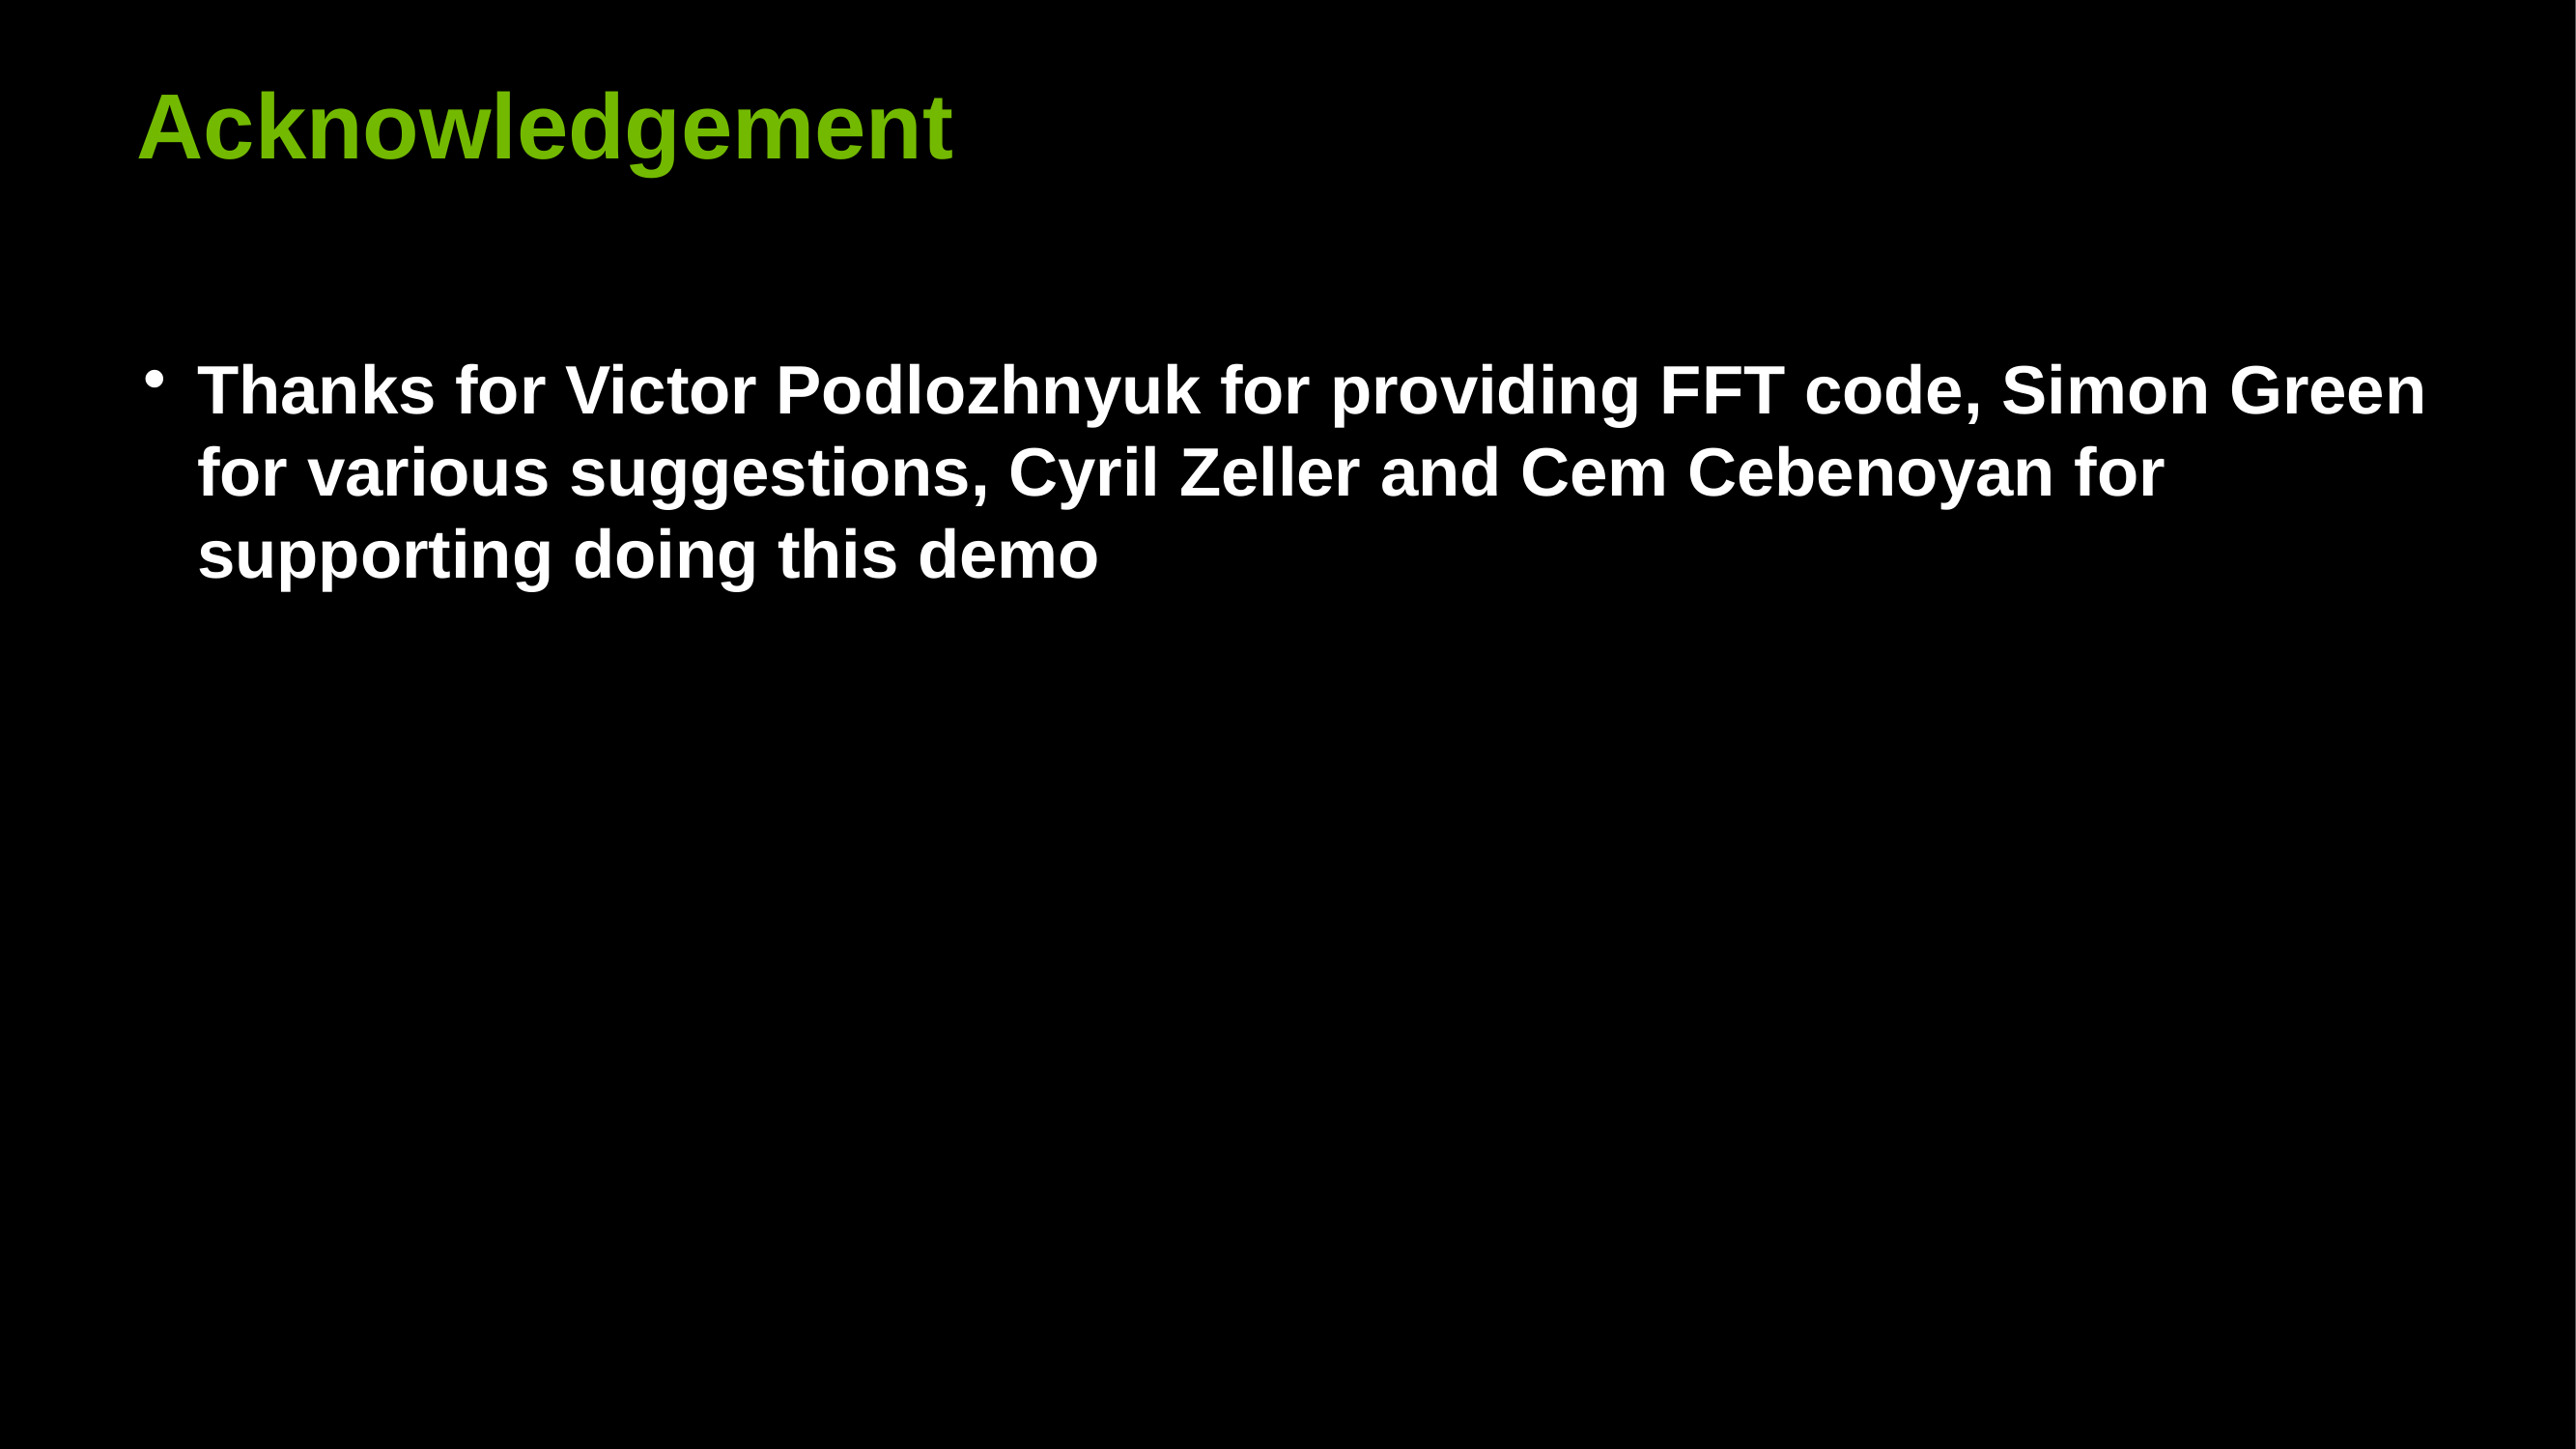

# Acknowledgement
Thanks for Victor Podlozhnyuk for providing FFT code, Simon Green for various suggestions, Cyril Zeller and Cem Cebenoyan for supporting doing this demo